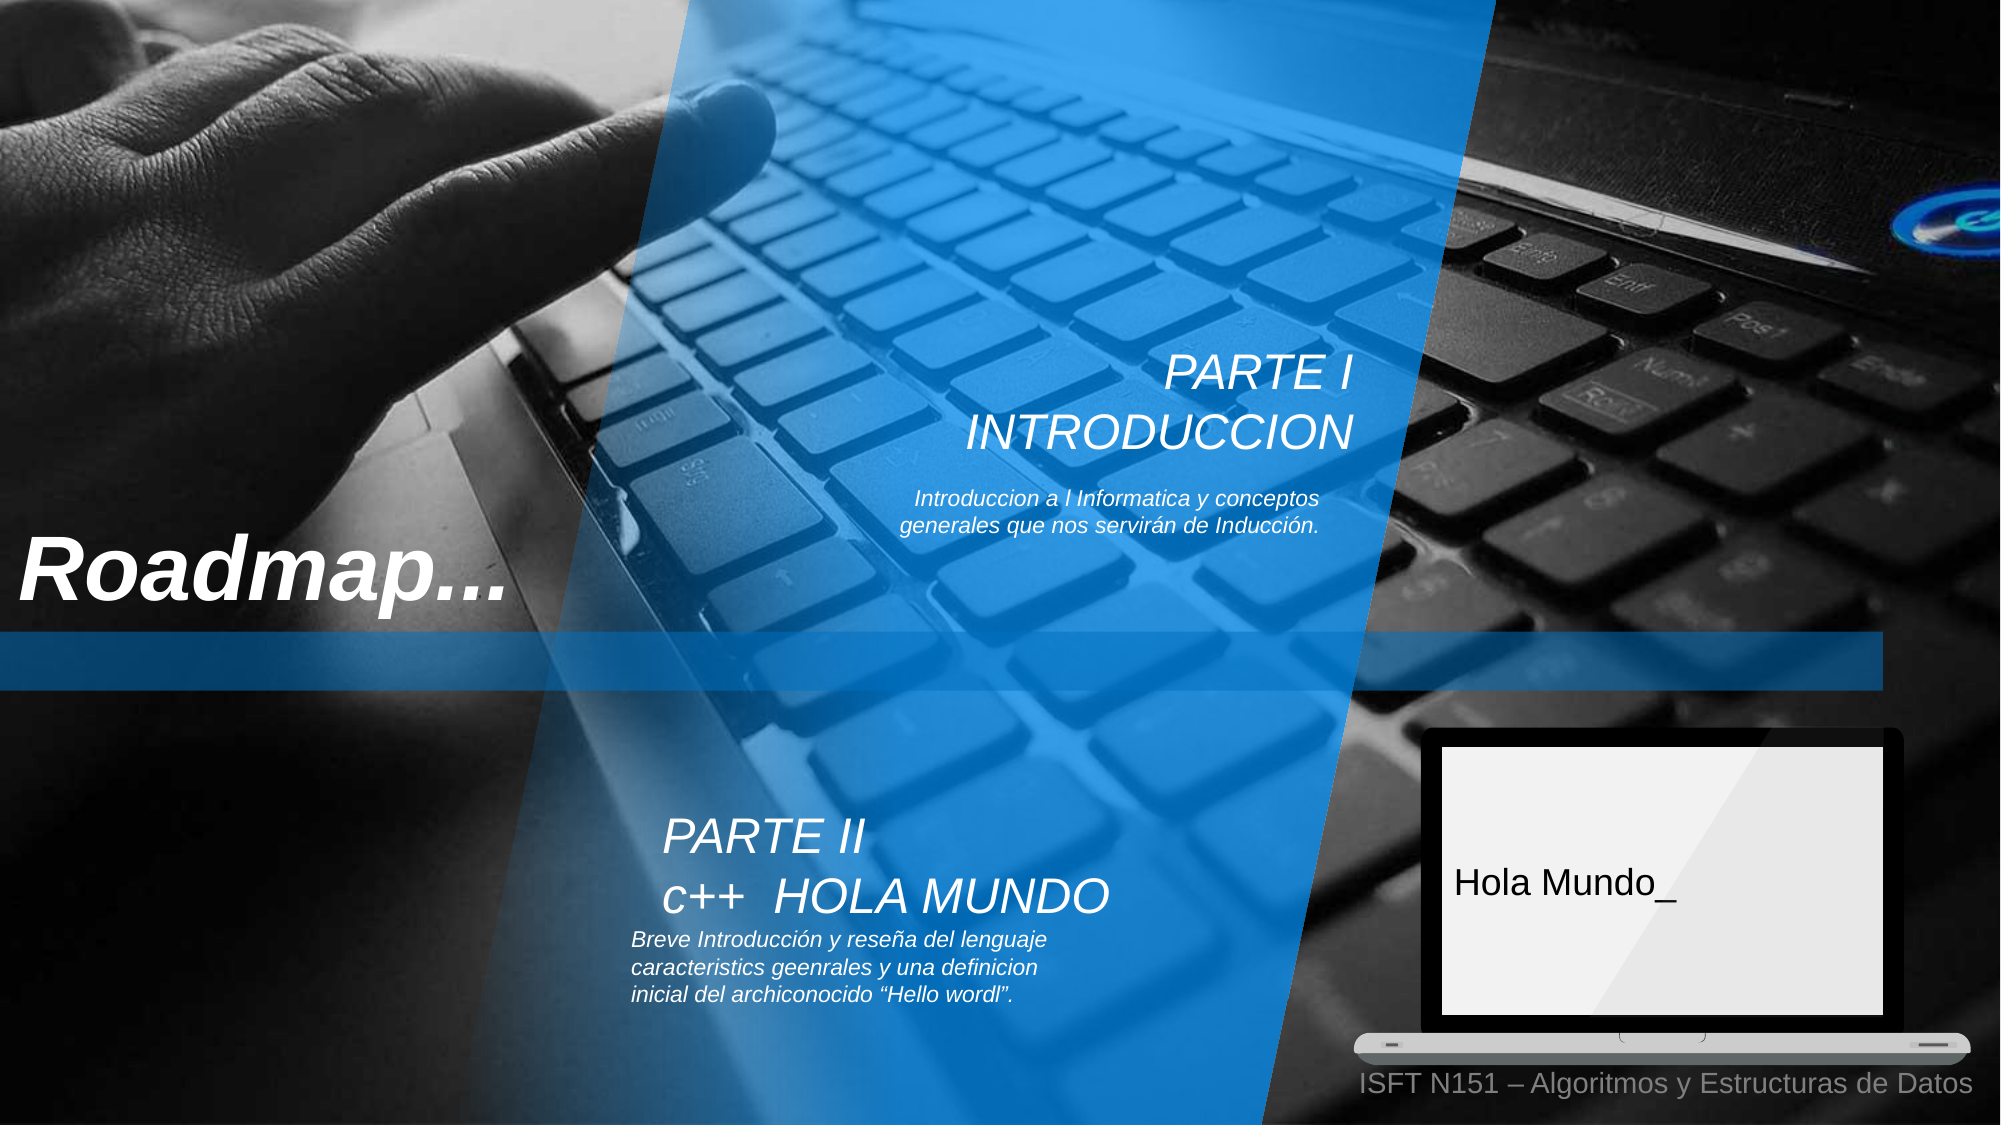

PARTE I
INTRODUCCION
Introduccion a l Informatica y conceptos generales que nos servirán de Inducción.
Roadmap...

Hola Mundo_

PARTE II
c++  HOLA MUNDO
Breve Introducción y reseña del lenguaje caracteristics geenrales y una definicion inicial del archiconocido “Hello wordl”.
ISFT N151 – Algoritmos y Estructuras de Datos